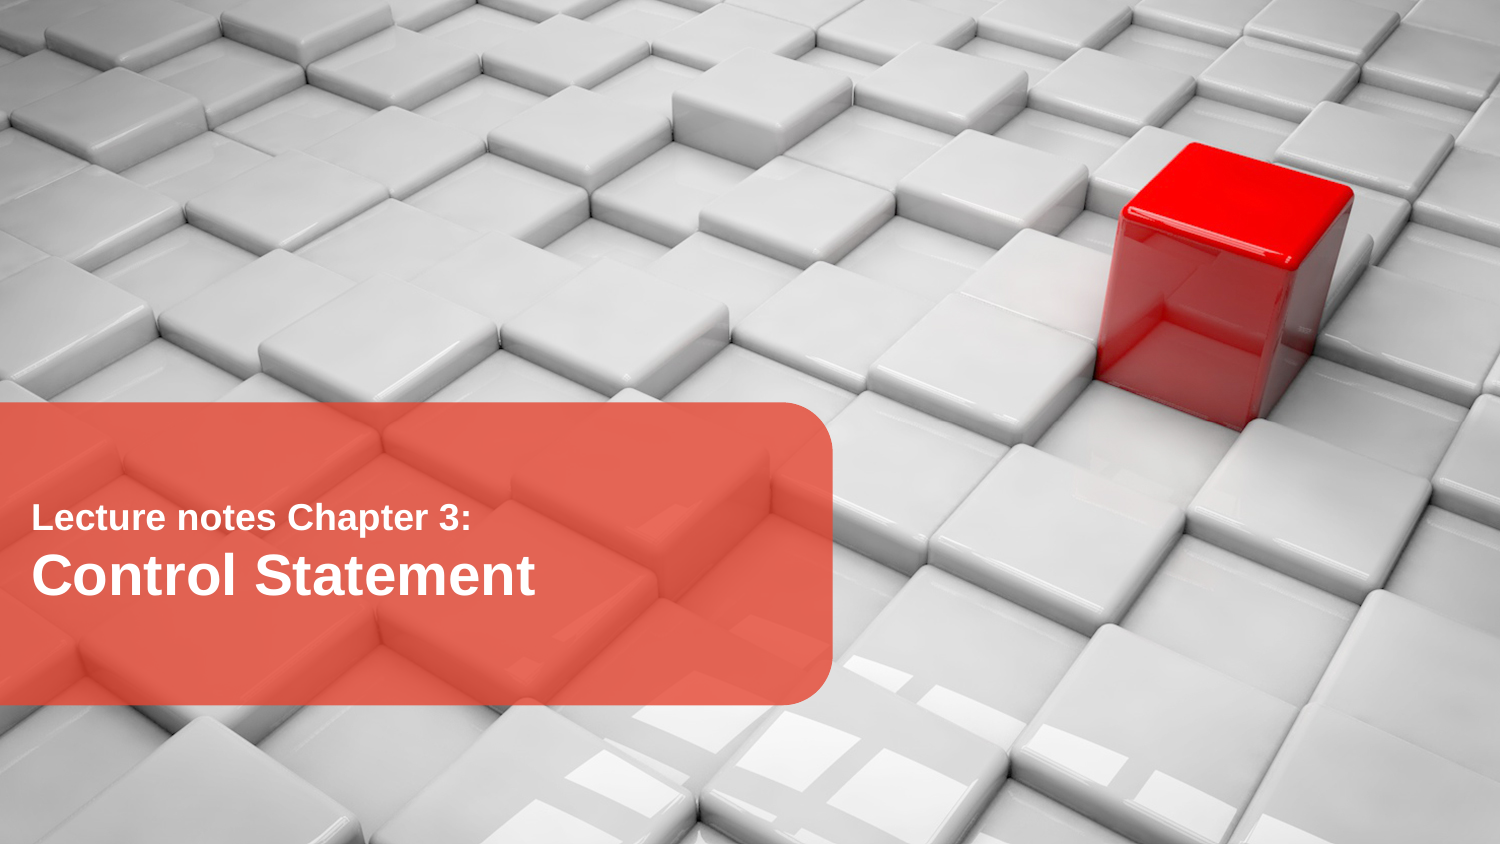

# Lecture notes Chapter 3: Control Statement